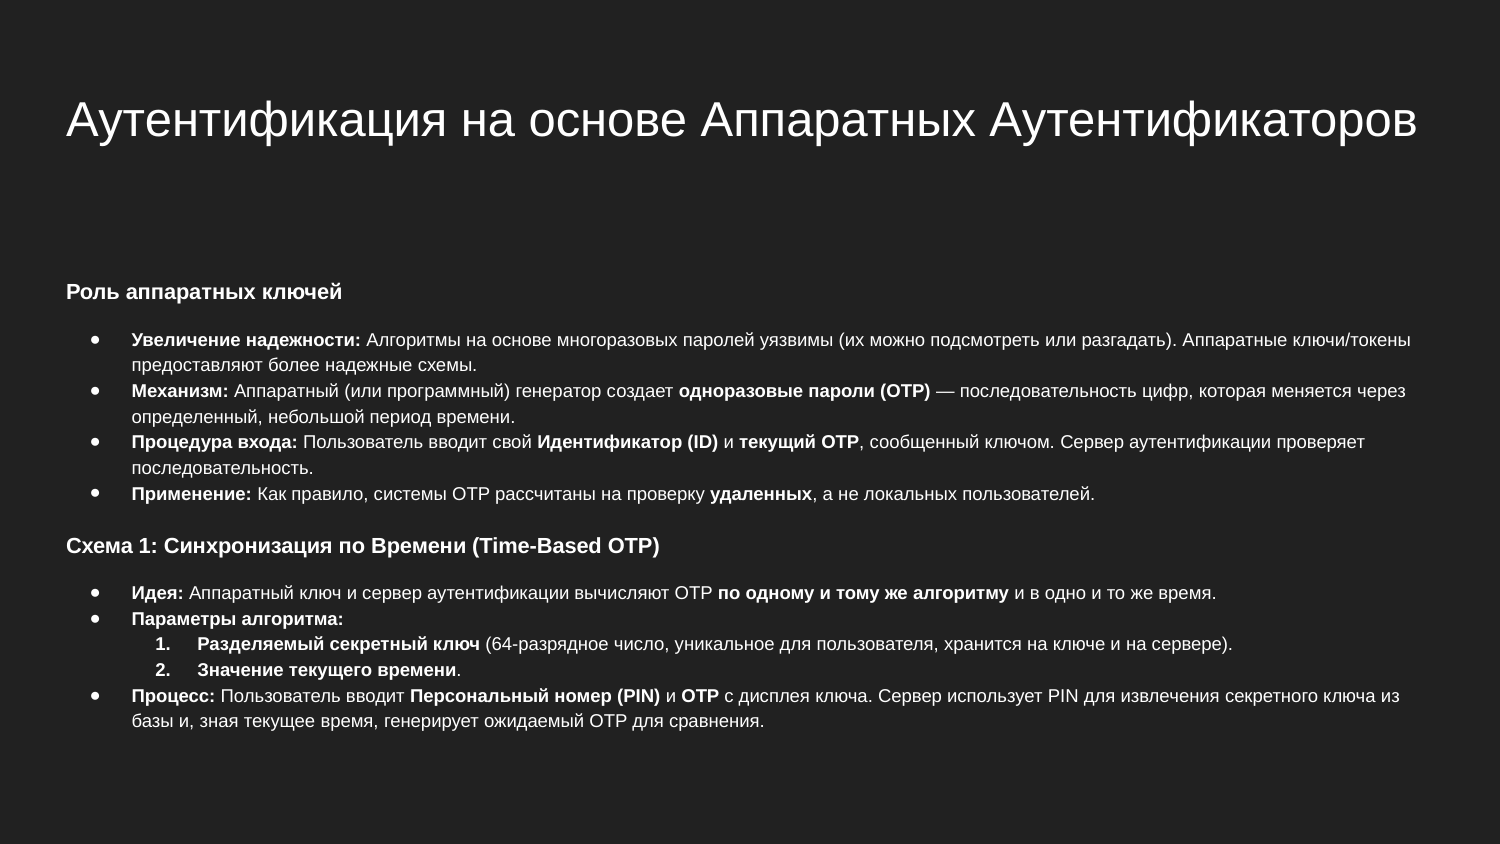

# Аутентификация на основе Аппаратных Аутентификаторов
Роль аппаратных ключей
Увеличение надежности: Алгоритмы на основе многоразовых паролей уязвимы (их можно подсмотреть или разгадать). Аппаратные ключи/токены предоставляют более надежные схемы.
Механизм: Аппаратный (или программный) генератор создает одноразовые пароли (OTP) — последовательность цифр, которая меняется через определенный, небольшой период времени.
Процедура входа: Пользователь вводит свой Идентификатор (ID) и текущий OTP, сообщенный ключом. Сервер аутентификации проверяет последовательность.
Применение: Как правило, системы OTP рассчитаны на проверку удаленных, а не локальных пользователей.
Схема 1: Синхронизация по Времени (Time-Based OTP)
Идея: Аппаратный ключ и сервер аутентификации вычисляют OTP по одному и тому же алгоритму и в одно и то же время.
Параметры алгоритма:
Разделяемый секретный ключ (64-разрядное число, уникальное для пользователя, хранится на ключе и на сервере).
Значение текущего времени.
Процесс: Пользователь вводит Персональный номер (PIN) и OTP с дисплея ключа. Сервер использует PIN для извлечения секретного ключа из базы и, зная текущее время, генерирует ожидаемый OTP для сравнения.